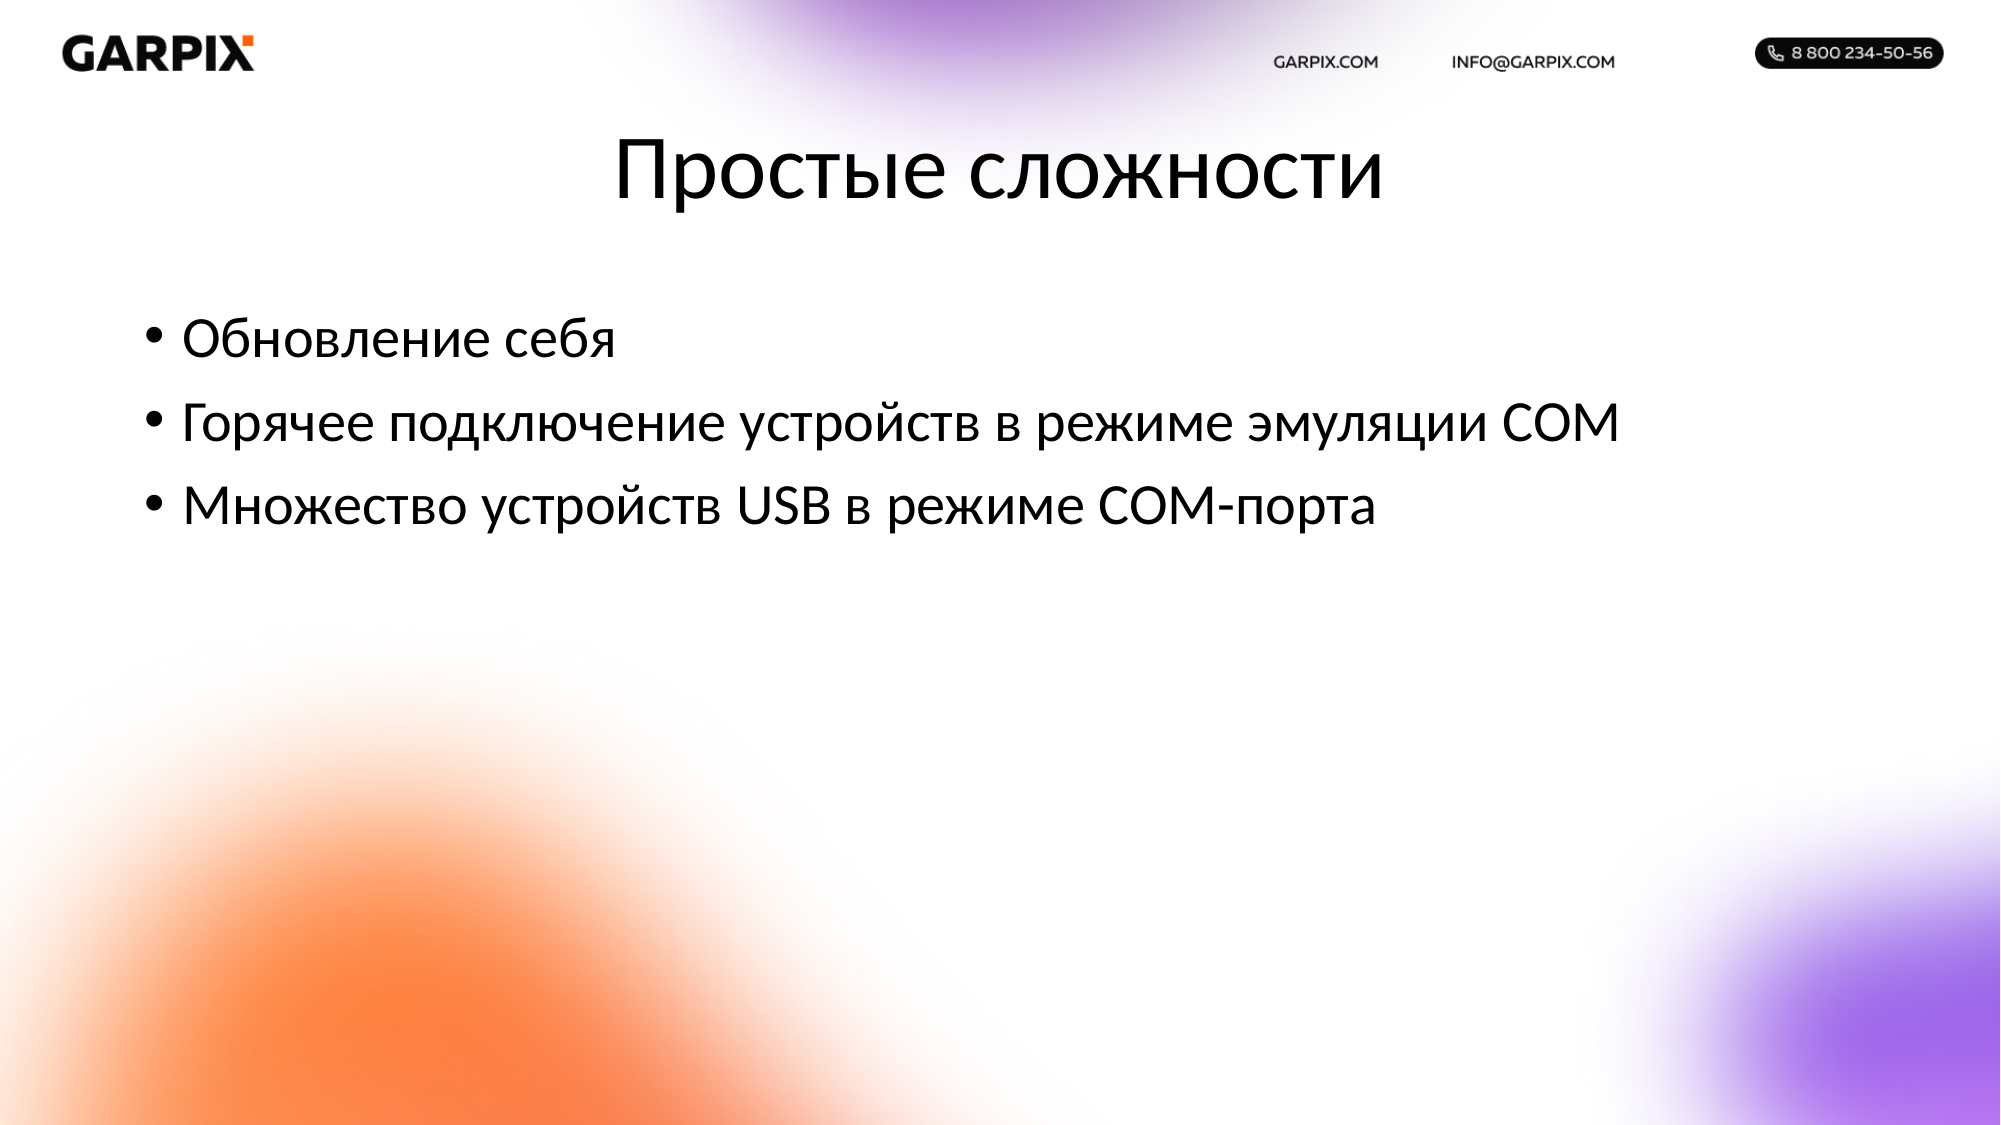

# Простые сложности
Обновление себя
Горячее подключение устройств в режиме эмуляции COM
Множество устройств USB в режиме COM-порта